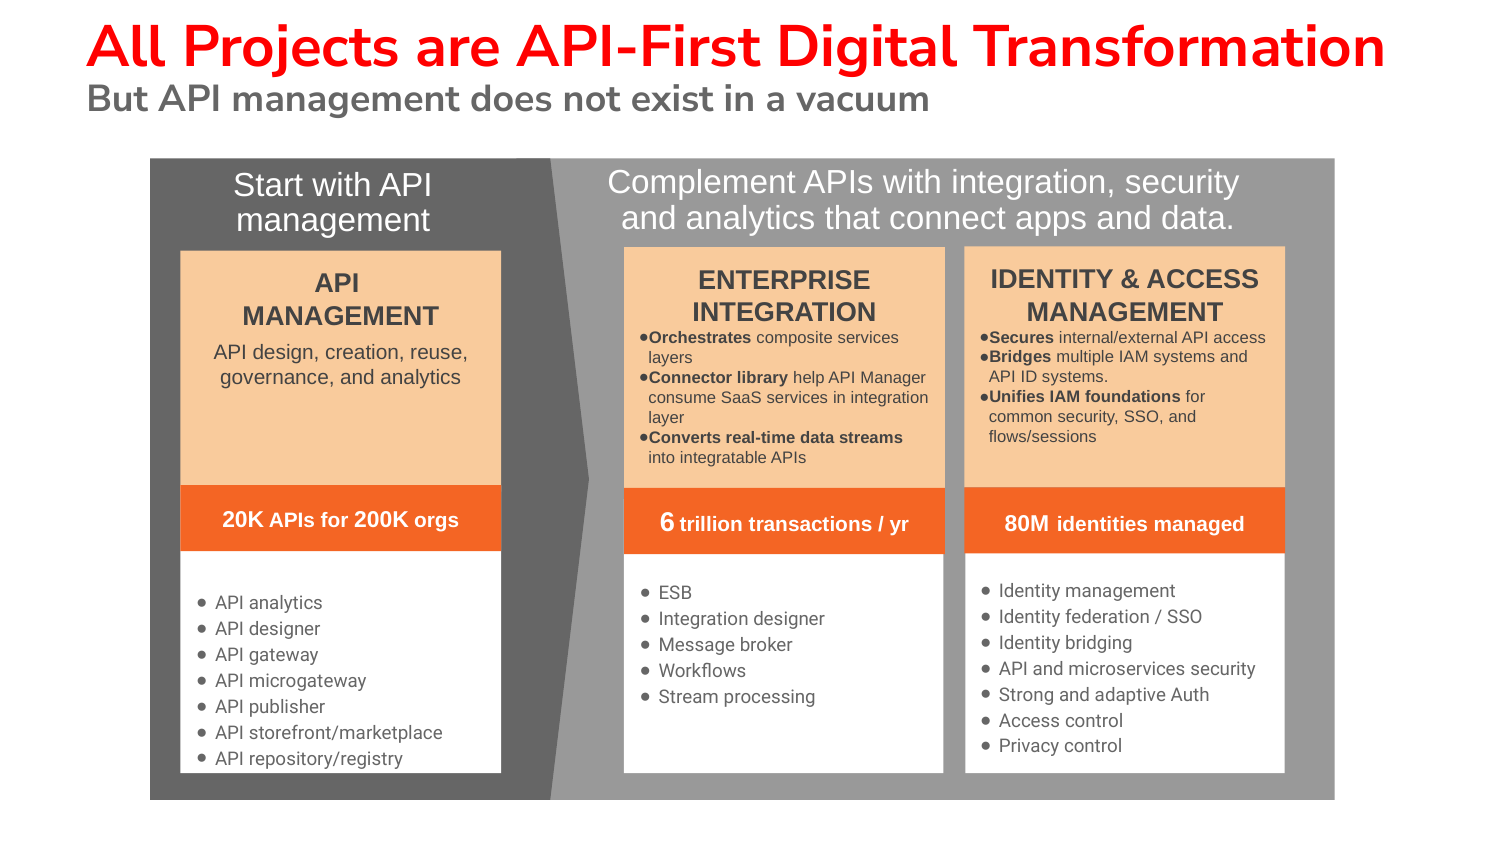

# All Projects are API-First Digital Transformation But API management does not exist in a vacuum
Complement APIs with integration, security
and analytics that connect apps and data.
Start with API management

IDENTITY & ACCESS MANAGEMENT
Secures internal/external API access
Bridges multiple IAM systems and API ID systems.
Unifies IAM foundations for common security, SSO, and flows/sessions
80M identities managed

ENTERPRISE INTEGRATION
Orchestrates composite services layers
Connector library help API Manager consume SaaS services in integration layer
Converts real-time data streams
into integratable APIs
6 trillion transactions / yr

API
MANAGEMENT
API design, creation, reuse, governance, and analytics
20K APIs for 200K orgs

Identity management
Identity federation / SSO
Identity bridging
API and microservices security
Strong and adaptive Auth
Access control
Privacy control

ESB
Integration designer
Message broker
Workflows
Stream processing

API analytics
API designer
API gateway
API microgateway
API publisher
API storefront/marketplace
API repository/registry